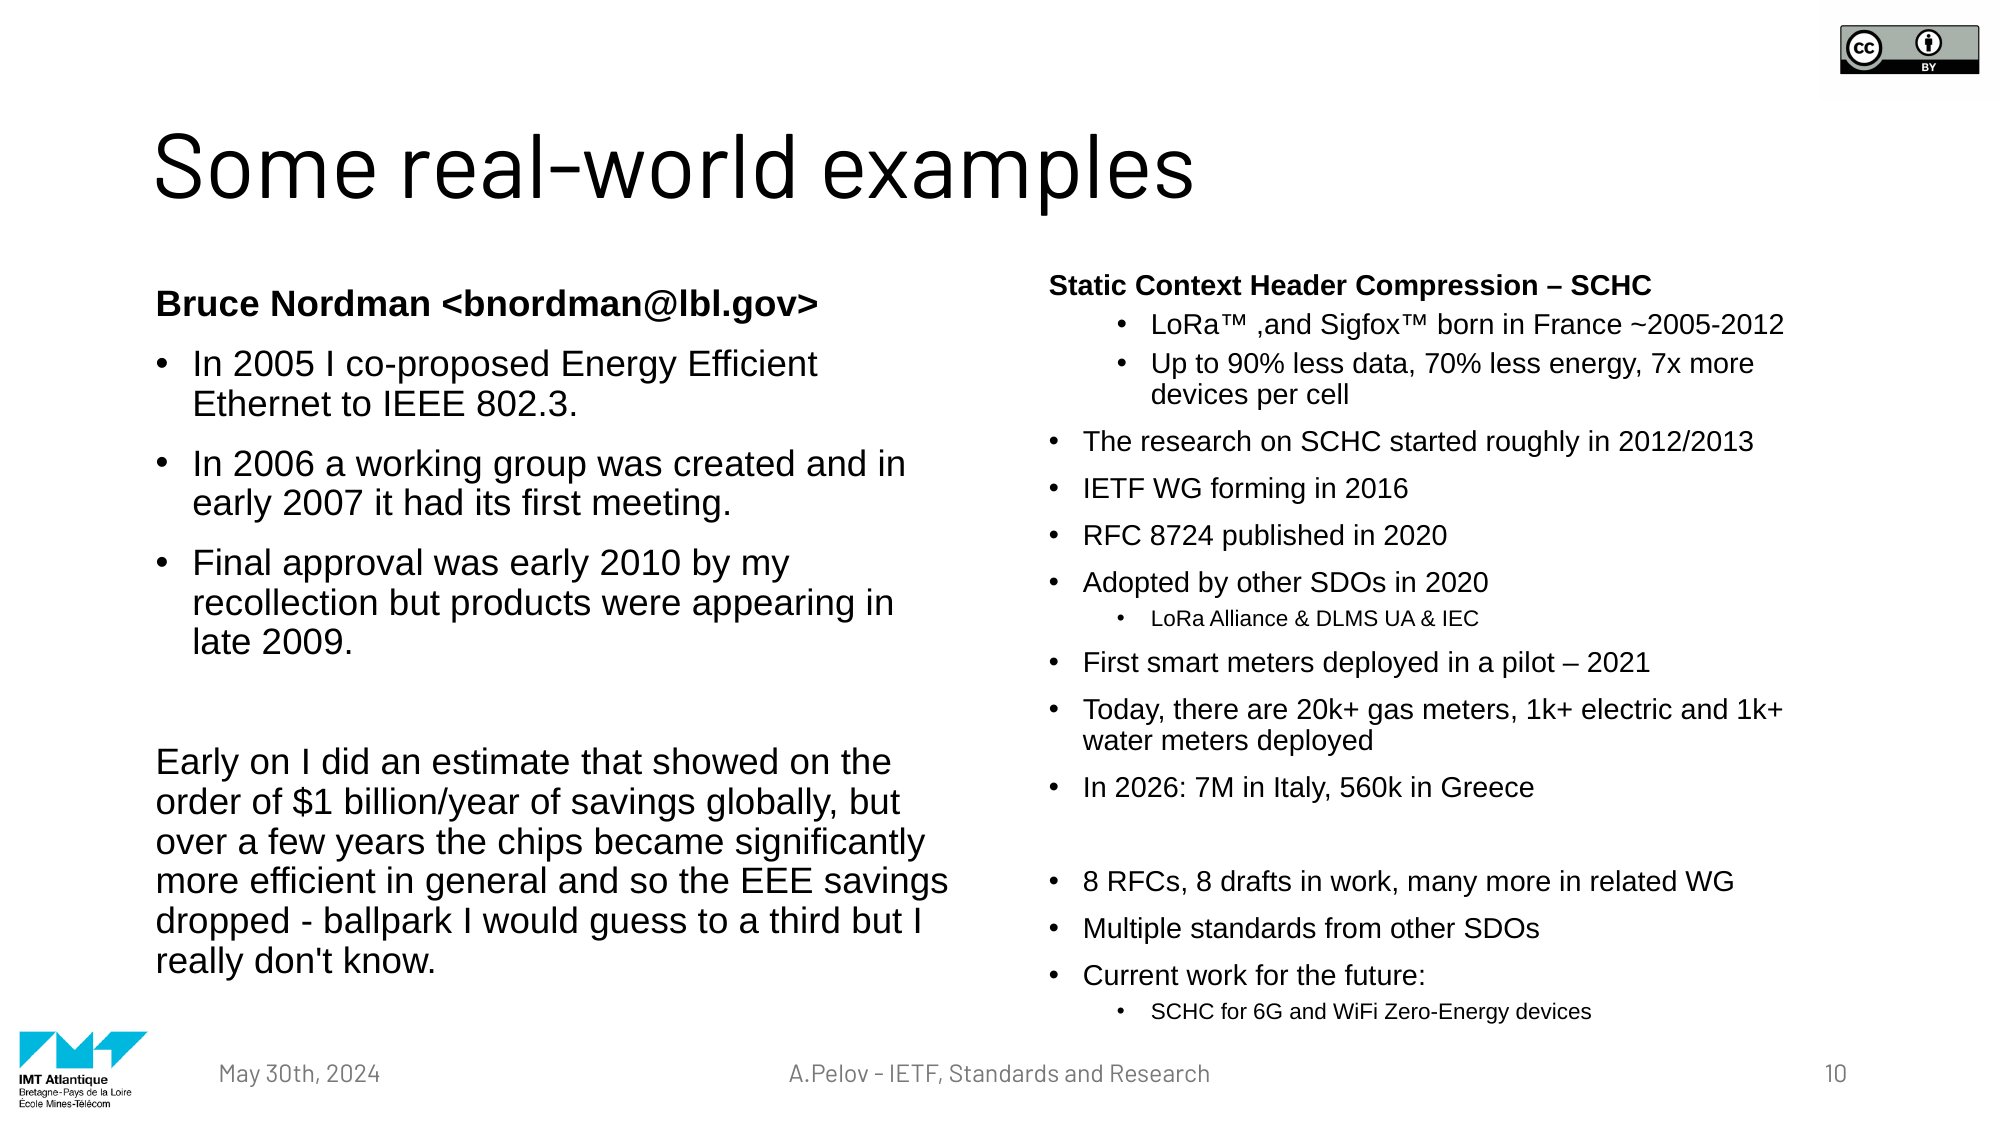

# Some real-world examples
Static Context Header Compression – SCHC
LoRa™ ,and Sigfox™ born in France ~2005-2012
Up to 90% less data, 70% less energy, 7x more devices per cell
The research on SCHC started roughly in 2012/2013
IETF WG forming in 2016
RFC 8724 published in 2020
Adopted by other SDOs in 2020
LoRa Alliance & DLMS UA & IEC
First smart meters deployed in a pilot – 2021
Today, there are 20k+ gas meters, 1k+ electric and 1k+ water meters deployed
In 2026: 7M in Italy, 560k in Greece

8 RFCs, 8 drafts in work, many more in related WG
Multiple standards from other SDOs
Current work for the future:
SCHC for 6G and WiFi Zero-Energy devices
Bruce Nordman <bnordman@lbl.gov>
In 2005 I co-proposed Energy Efficient Ethernet to IEEE 802.3.
In 2006 a working group was created and in early 2007 it had its first meeting.
Final approval was early 2010 by my recollection but products were appearing in late 2009.

Early on I did an estimate that showed on the order of $1 billion/year of savings globally, but over a few years the chips became significantly more efficient in general and so the EEE savings dropped - ballpark I would guess to a third but I really don't know.
A.Pelov - IETF, Standards and Research
10
May 30th, 2024